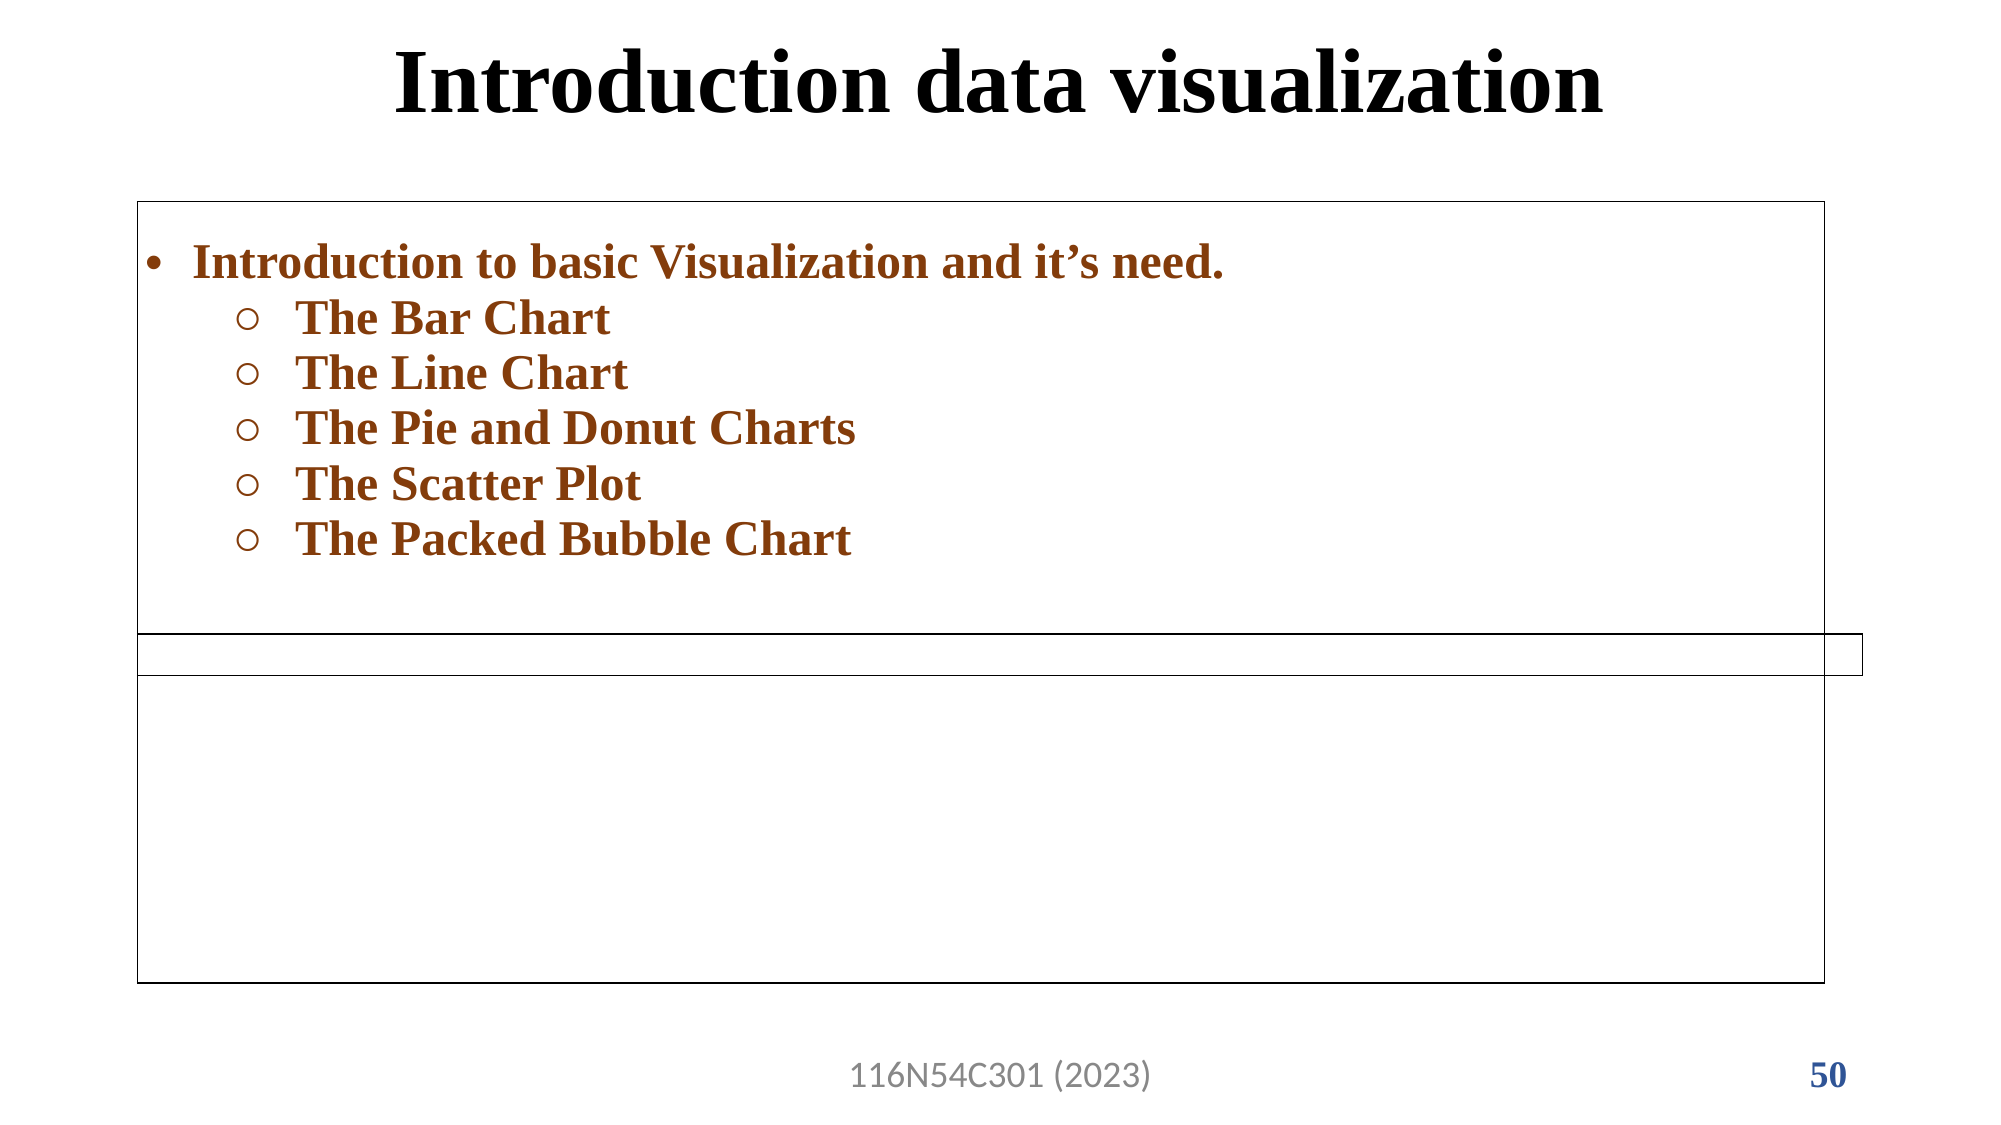

# Introduction data visualization
| Introduction to basic Visualization and it’s need.  The Bar Chart  The Line Chart  The Pie and Donut Charts  The Scatter Plot  The Packed Bubble Chart |
| --- |
|  |
| --- |
116N54C301 (2023)
50